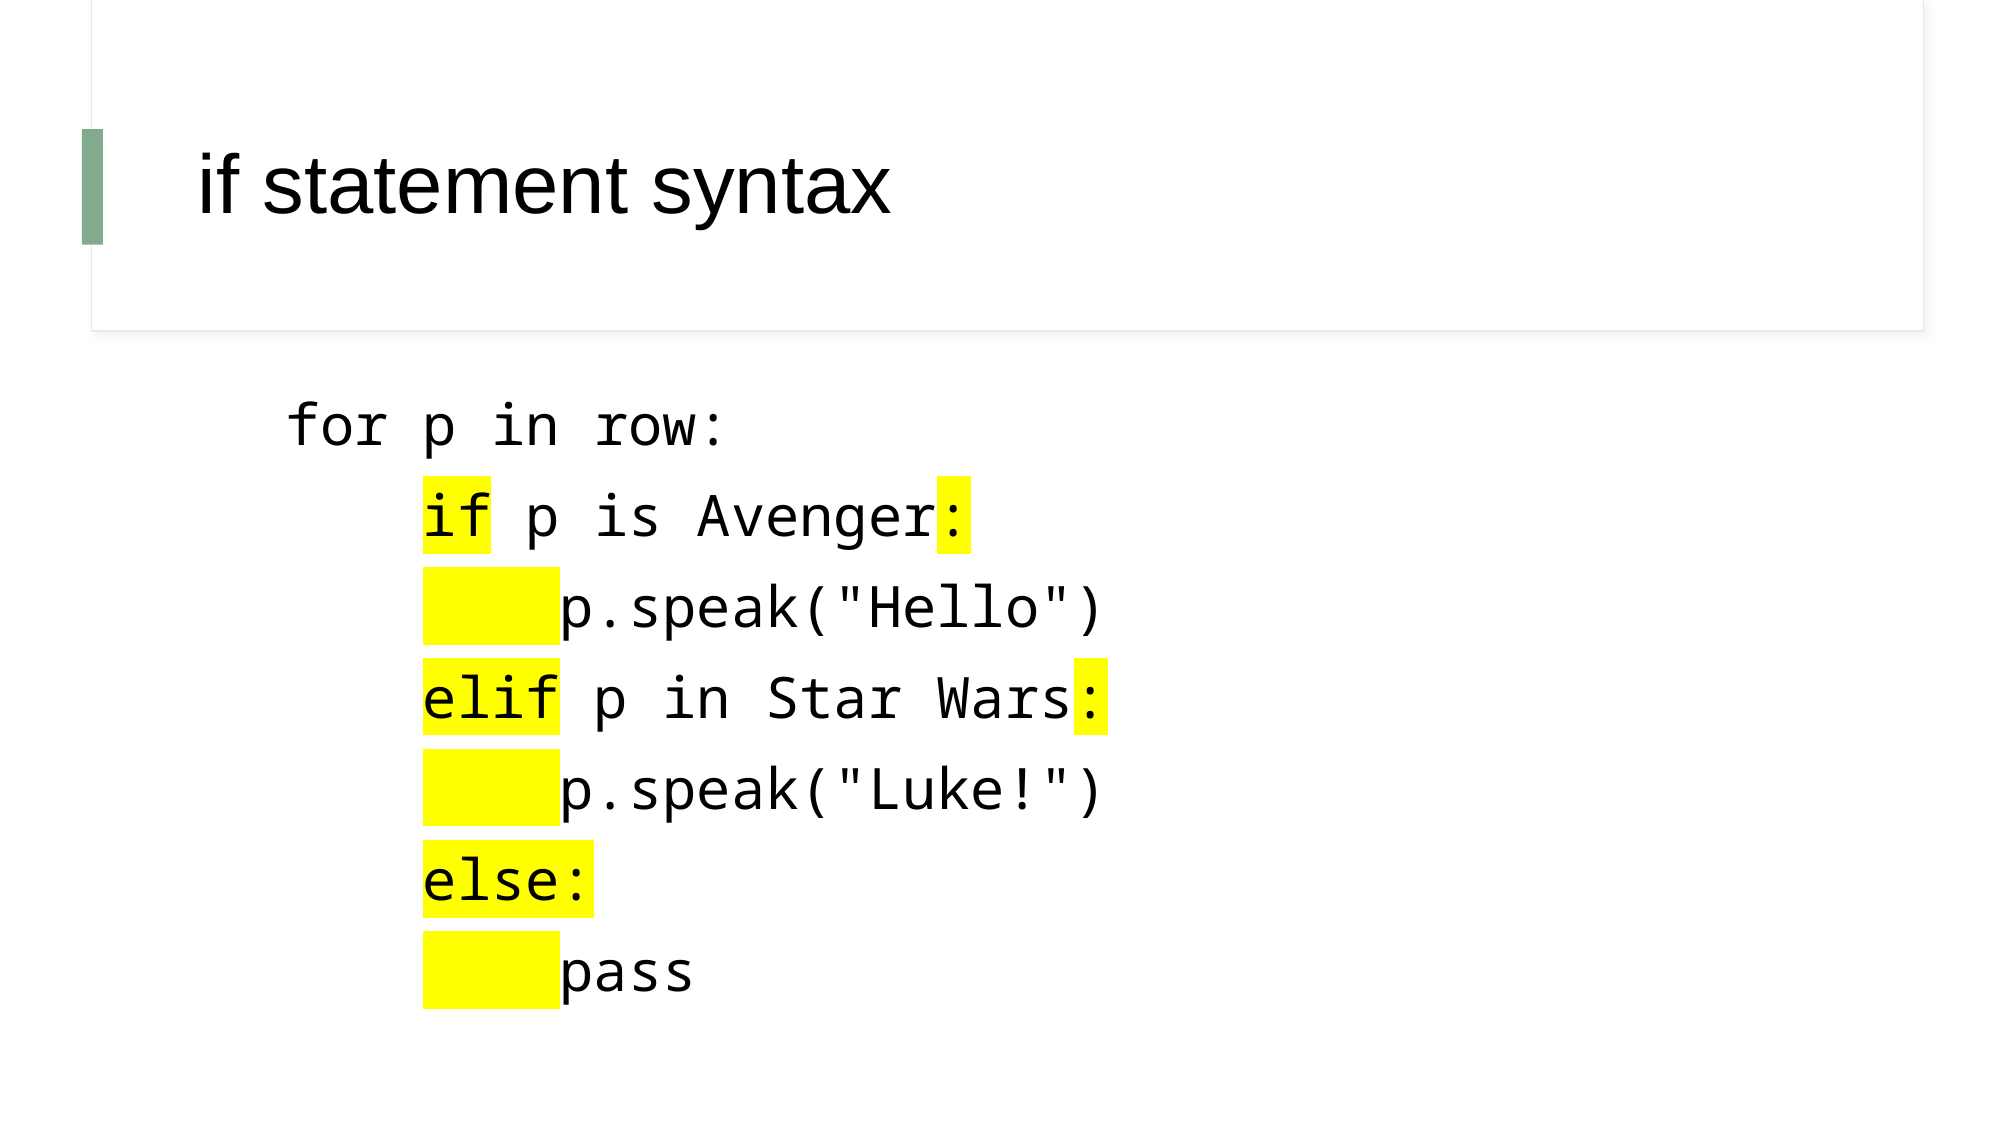

# if statement syntax
 for p in row:
     if p is Avenger:
         p.speak("Hello")
     elif p in Star Wars:
         p.speak("Luke!")
     else:
         pass